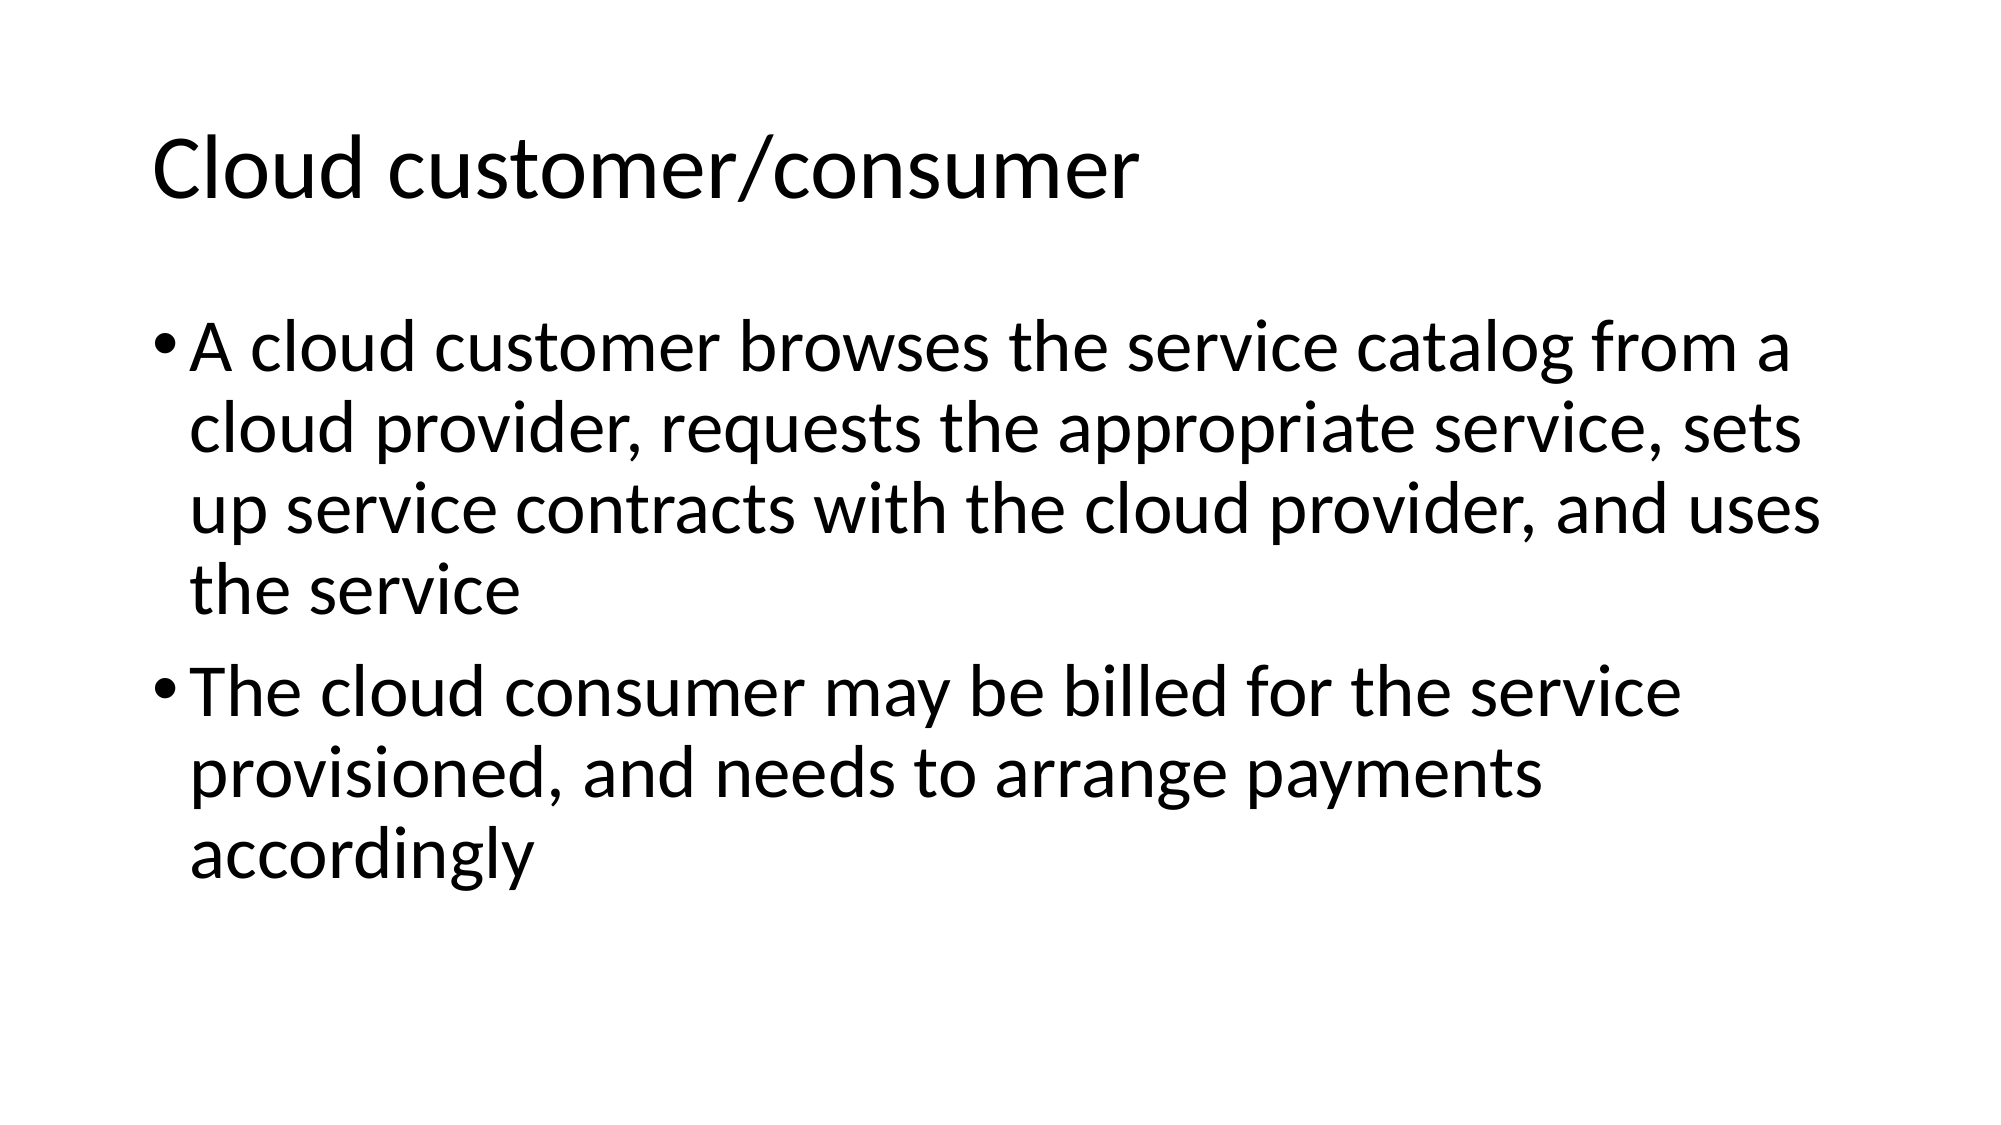

# Cloud customer/consumer
A cloud customer browses the service catalog from a cloud provider, requests the appropriate service, sets up service contracts with the cloud provider, and uses the service
The cloud consumer may be billed for the service provisioned, and needs to arrange payments accordingly